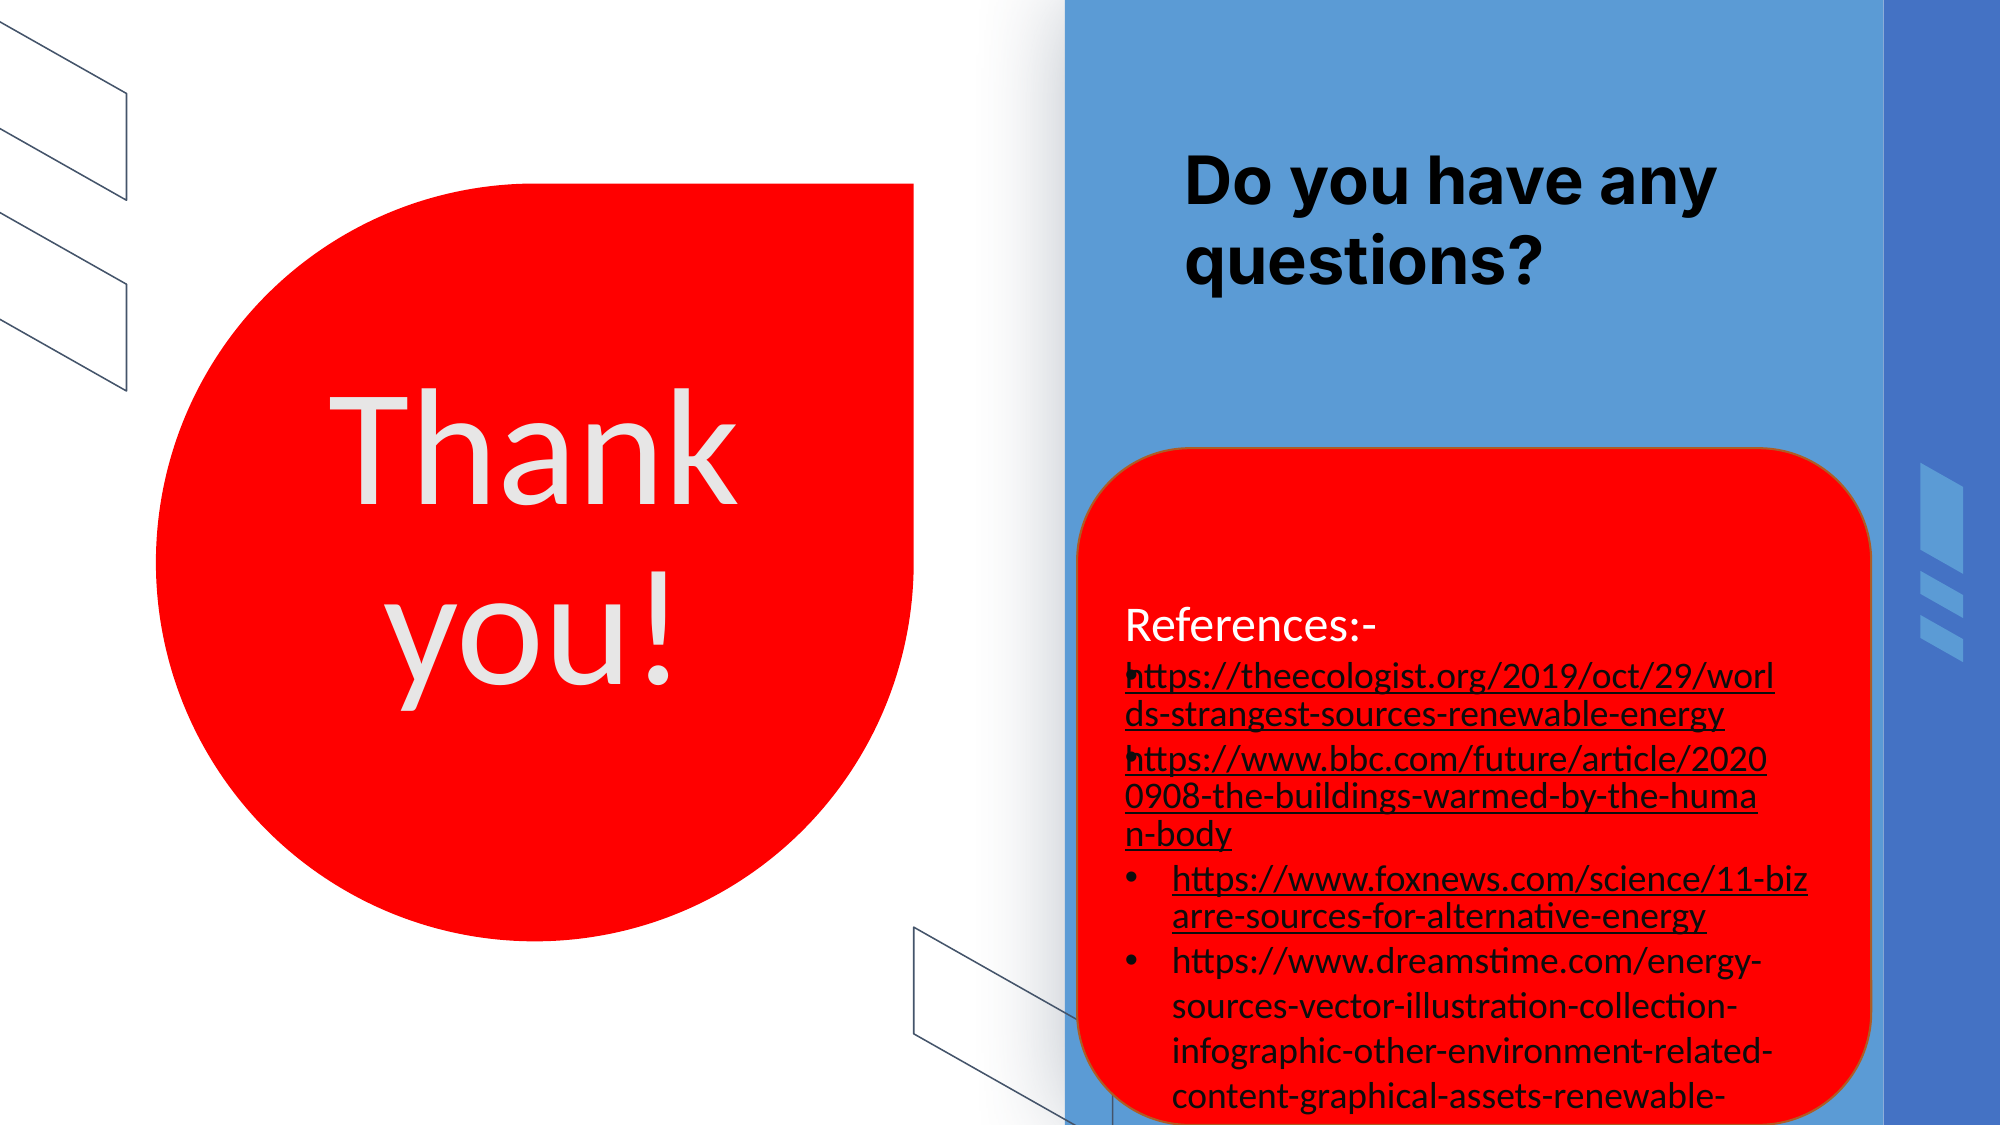

Do you have any questions?

# Thank you!

References:-
https://theecologist.org/2019/oct/29/worlds-strangest-sources-renewable-energy
https://www.bbc.com/future/article/20200908-the-buildings-warmed-by-the-human-body
https://www.foxnews.com/science/11-bizarre-sources-for-alternative-energy
https://www.dreamstime.com/energy-sources-vector-illustration-collection-infographic-other-environment-related-content-graphical-assets-renewable-versus-image173736392